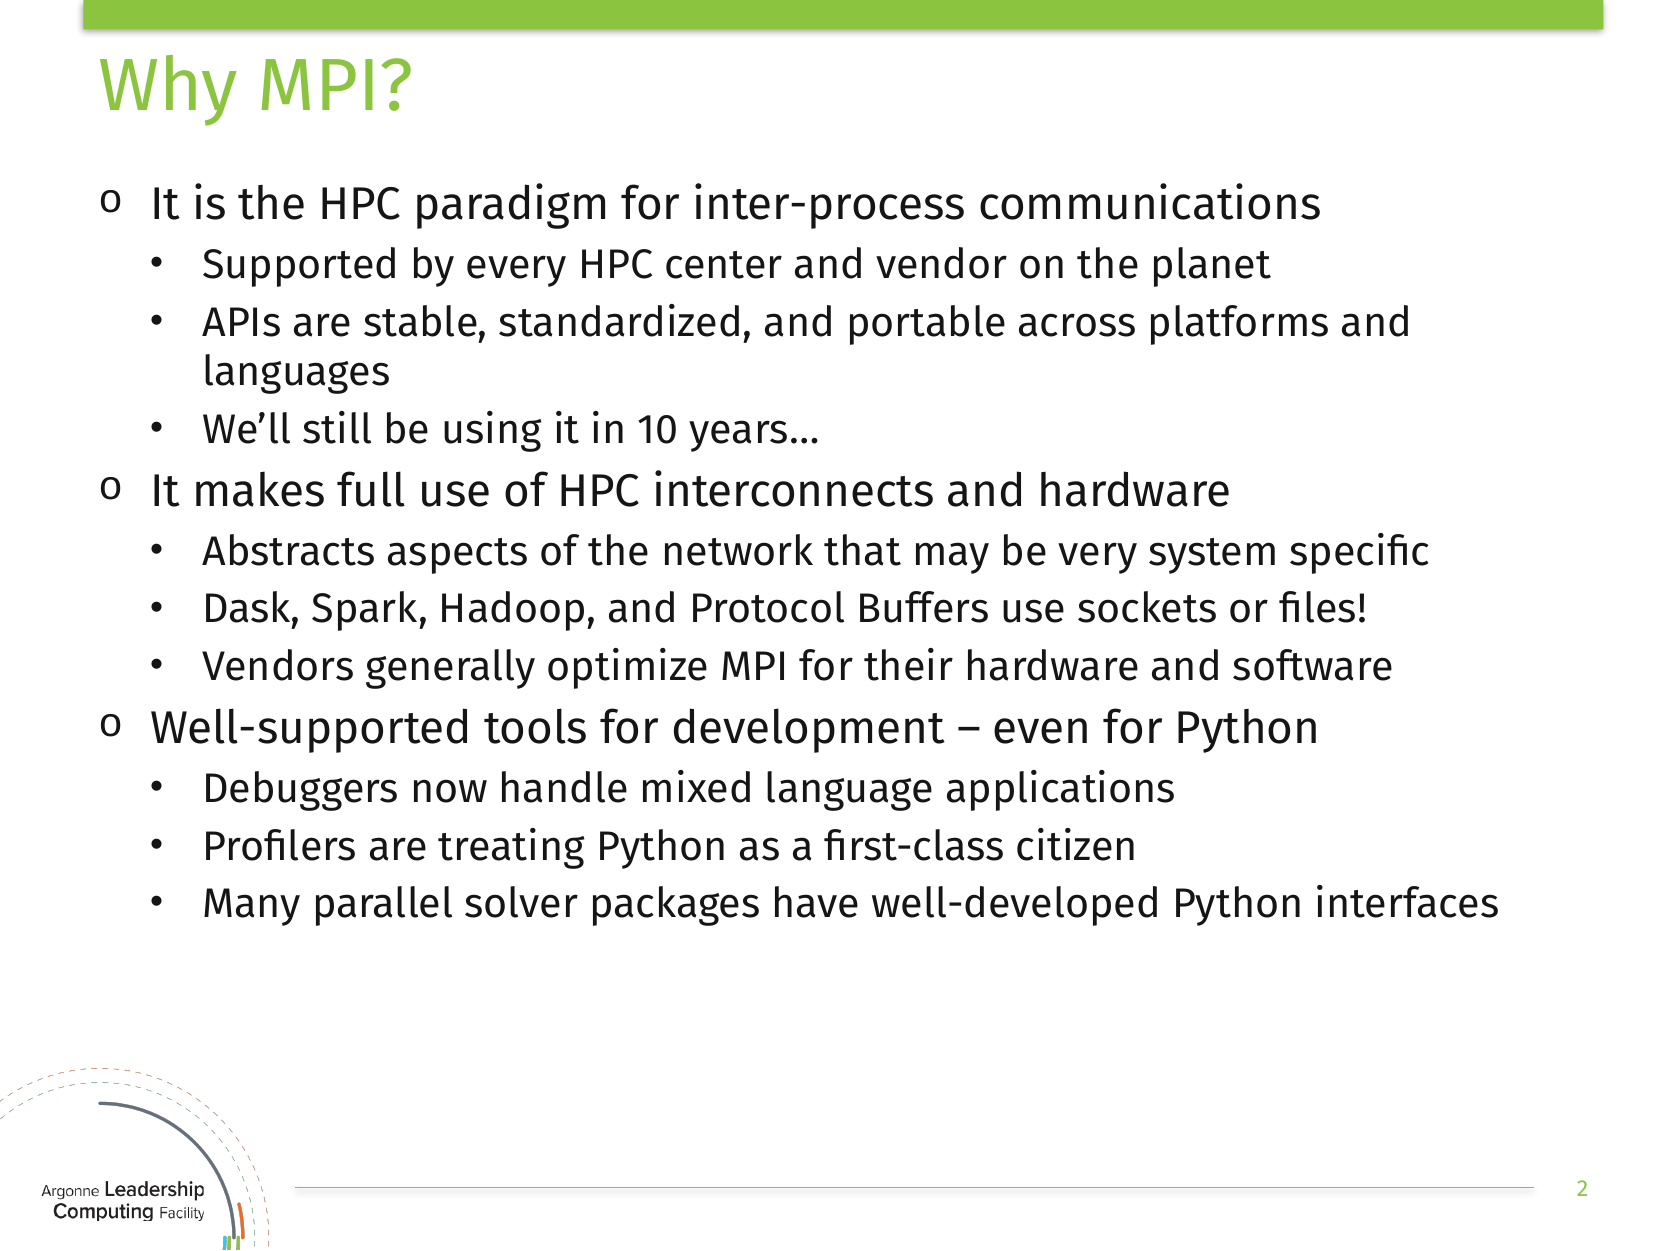

# Why MPI?
It is the HPC paradigm for inter-process communications
Supported by every HPC center and vendor on the planet
APIs are stable, standardized, and portable across platforms and languages
We’ll still be using it in 10 years…
It makes full use of HPC interconnects and hardware
Abstracts aspects of the network that may be very system specific
Dask, Spark, Hadoop, and Protocol Buffers use sockets or files!
Vendors generally optimize MPI for their hardware and software
Well-supported tools for development – even for Python
Debuggers now handle mixed language applications
Profilers are treating Python as a first-class citizen
Many parallel solver packages have well-developed Python interfaces

2